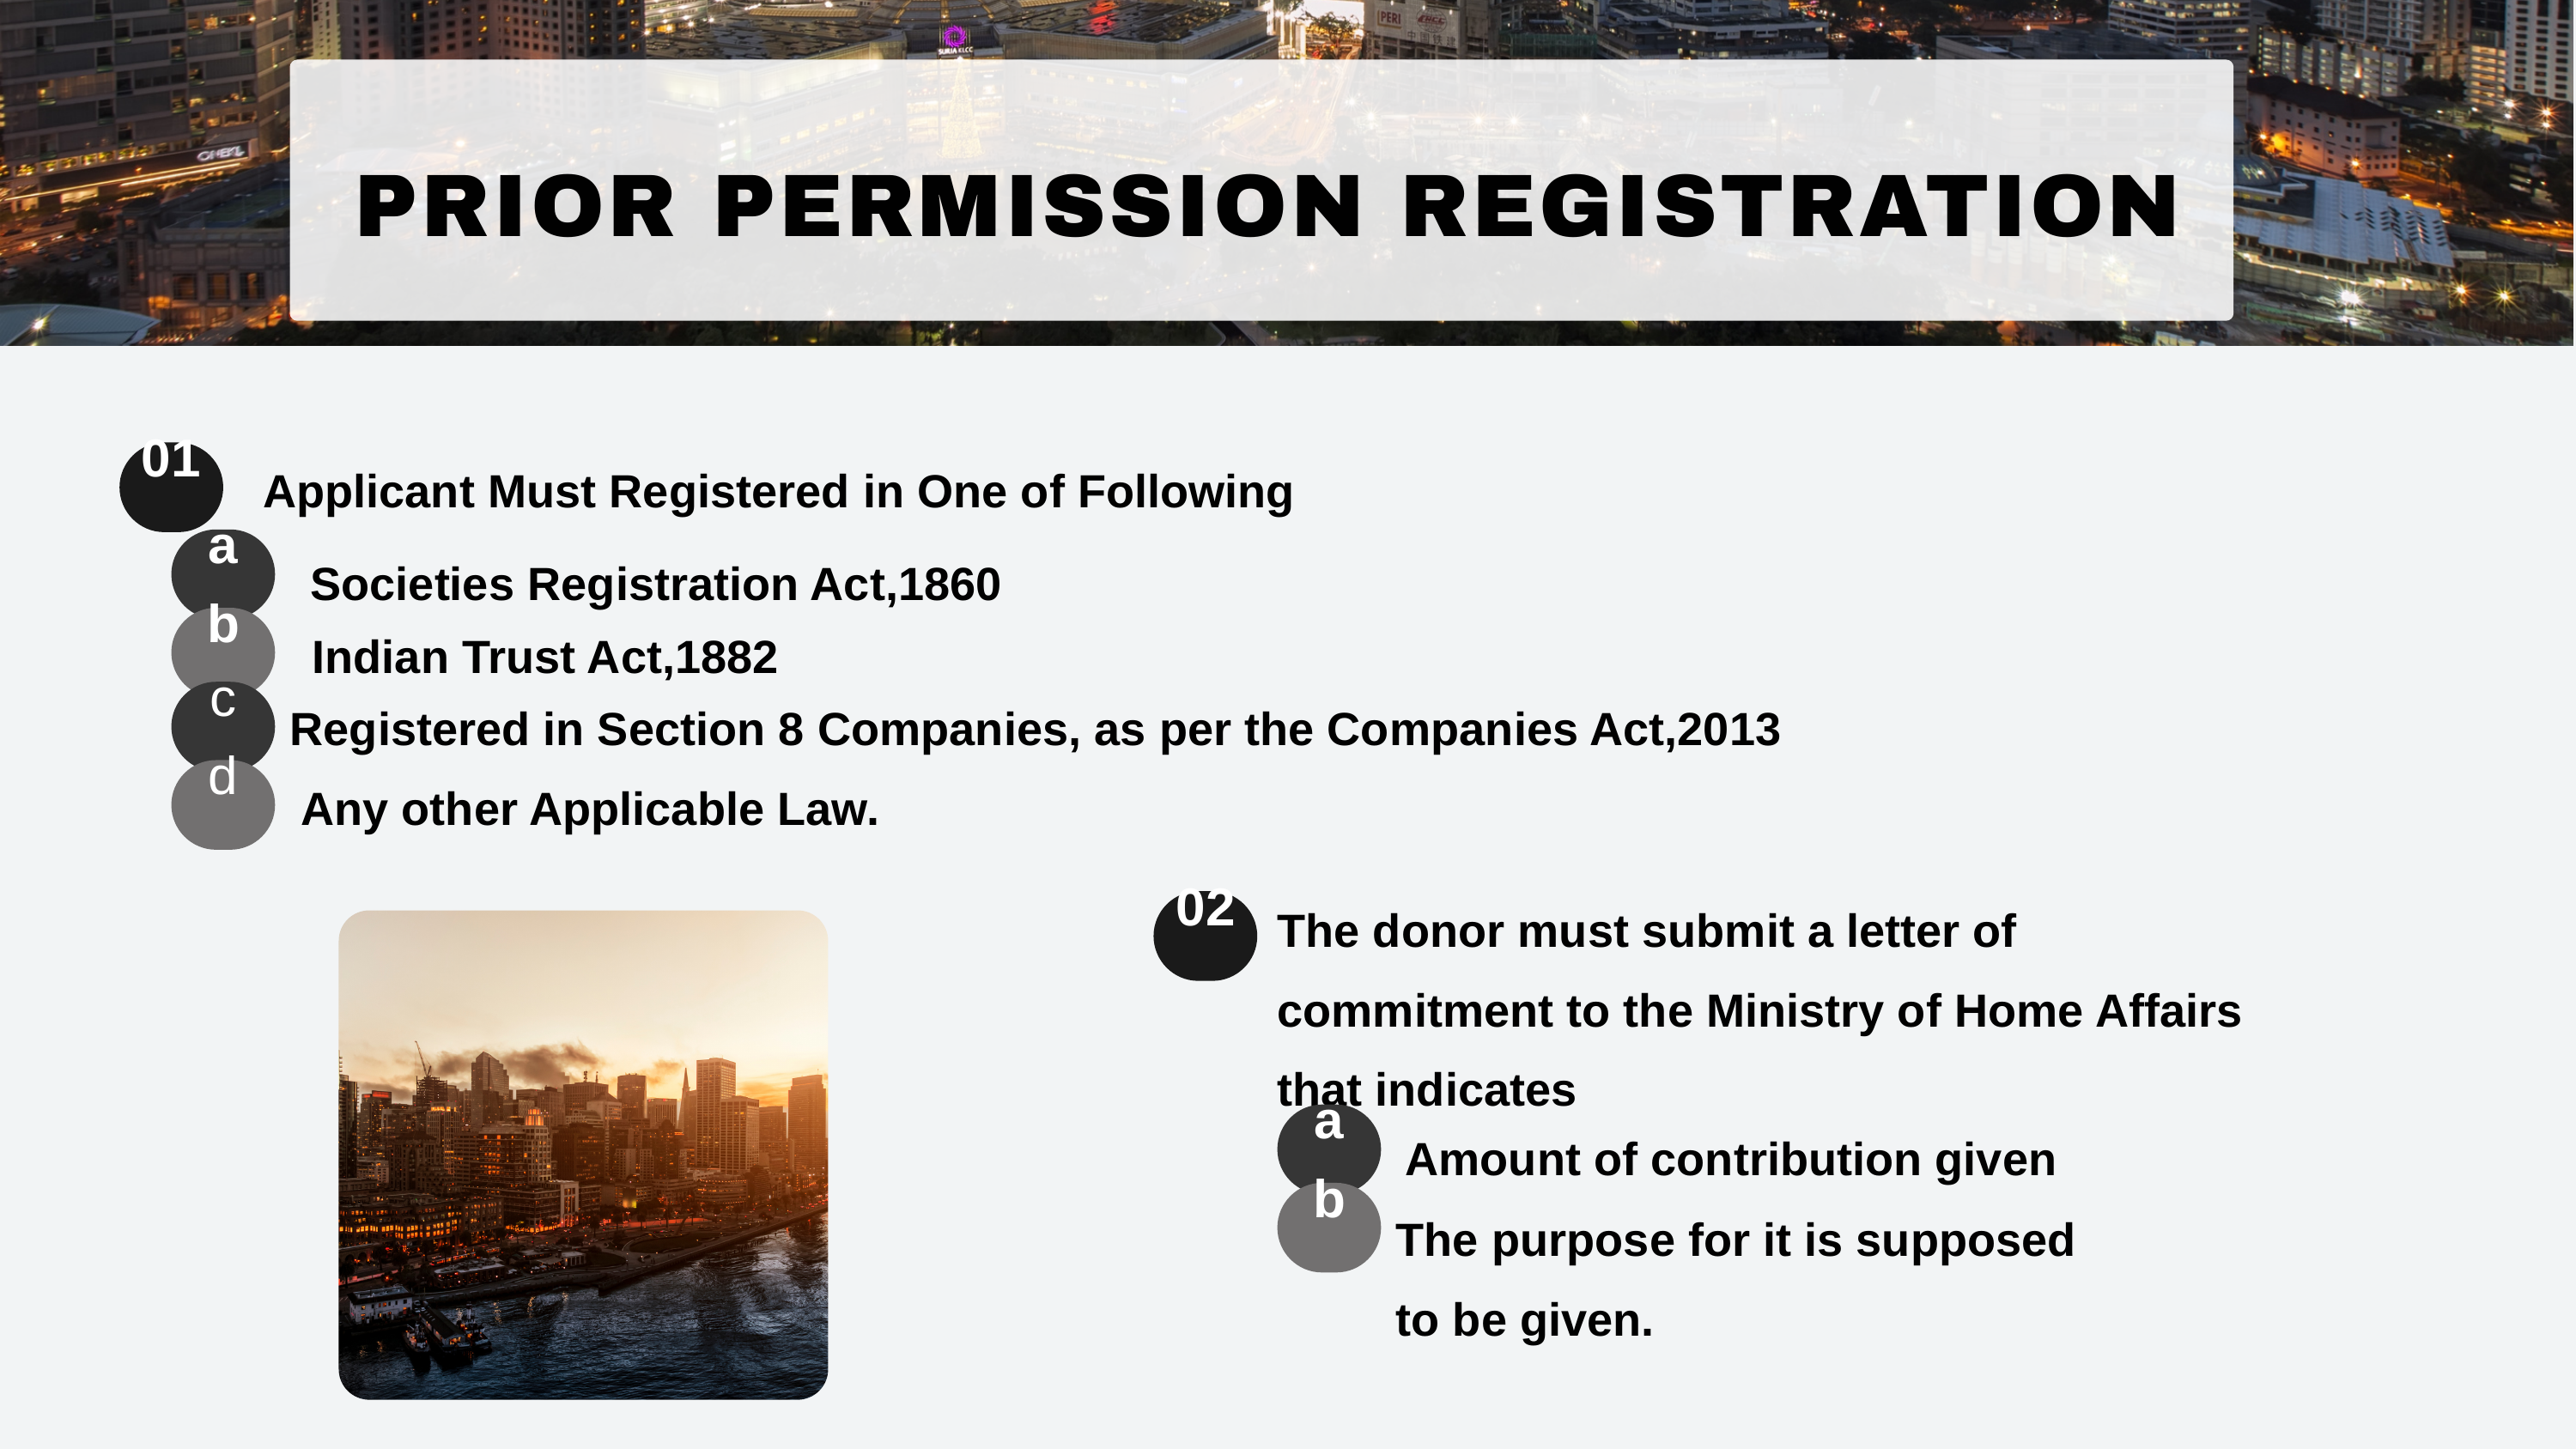

PRIOR PERMISSION REGISTRATION

01
Applicant Must Registered in One of Following

a
Societies Registration Act,1860

b
Indian Trust Act,1882

c
Registered in Section 8 Companies, as per the Companies Act,2013

d
Any other Applicable Law.
The donor must submit a letter of commitment to the Ministry of Home Affairs that indicates

02

a
Amount of contribution given

b
The purpose for it is supposed to be given.